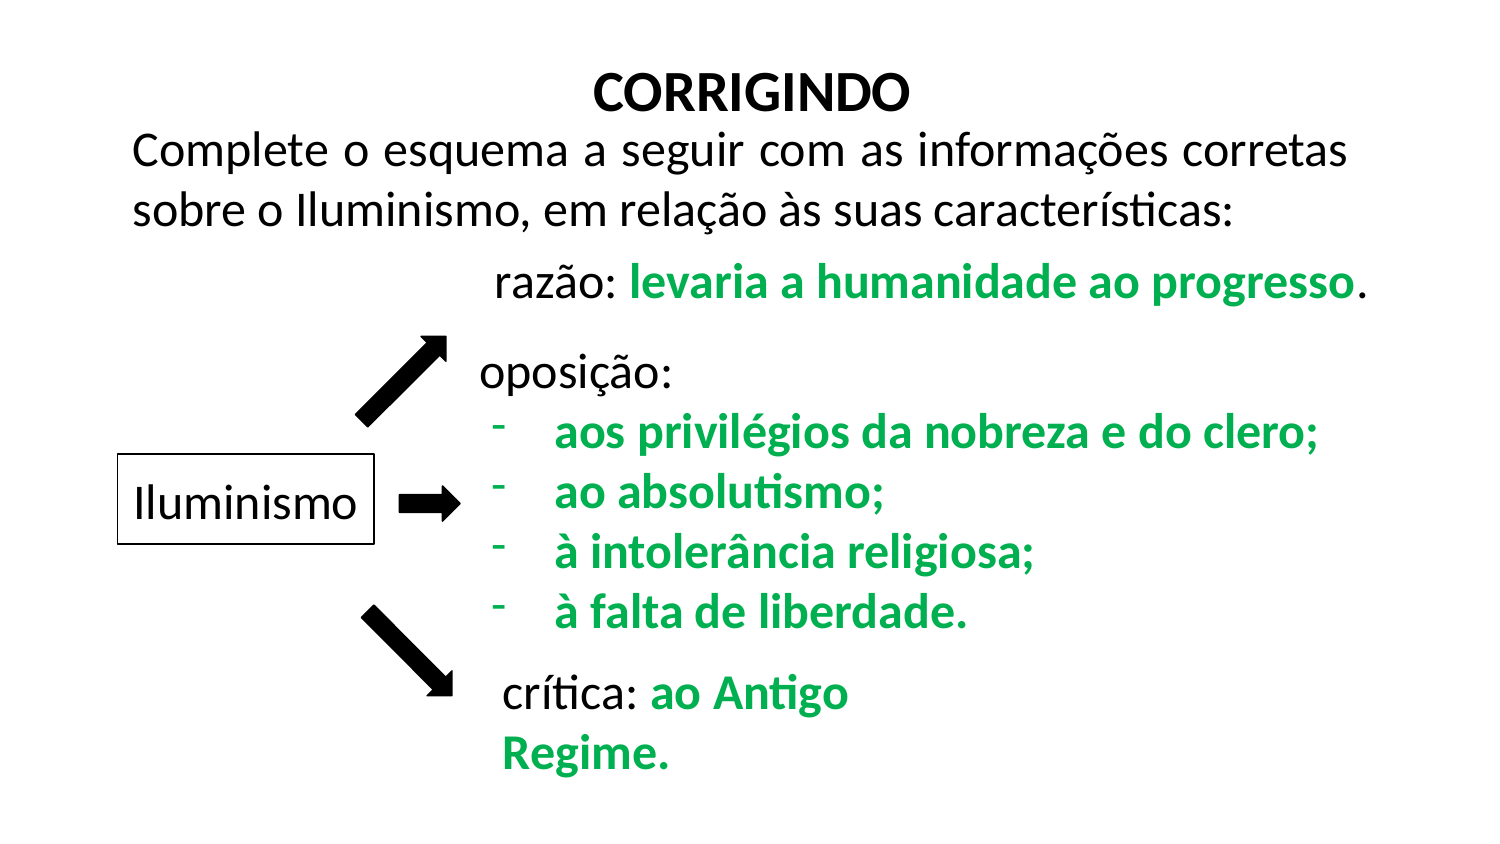

CORRIGINDO
Complete o esquema a seguir com as informações corretas sobre o Iluminismo, em relação às suas características:
razão: levaria a humanidade ao progresso.
oposição:
aos privilégios da nobreza e do clero;
ao absolutismo;
à intolerância religiosa;
à falta de liberdade.

Iluminismo

crítica: ao Antigo Regime.